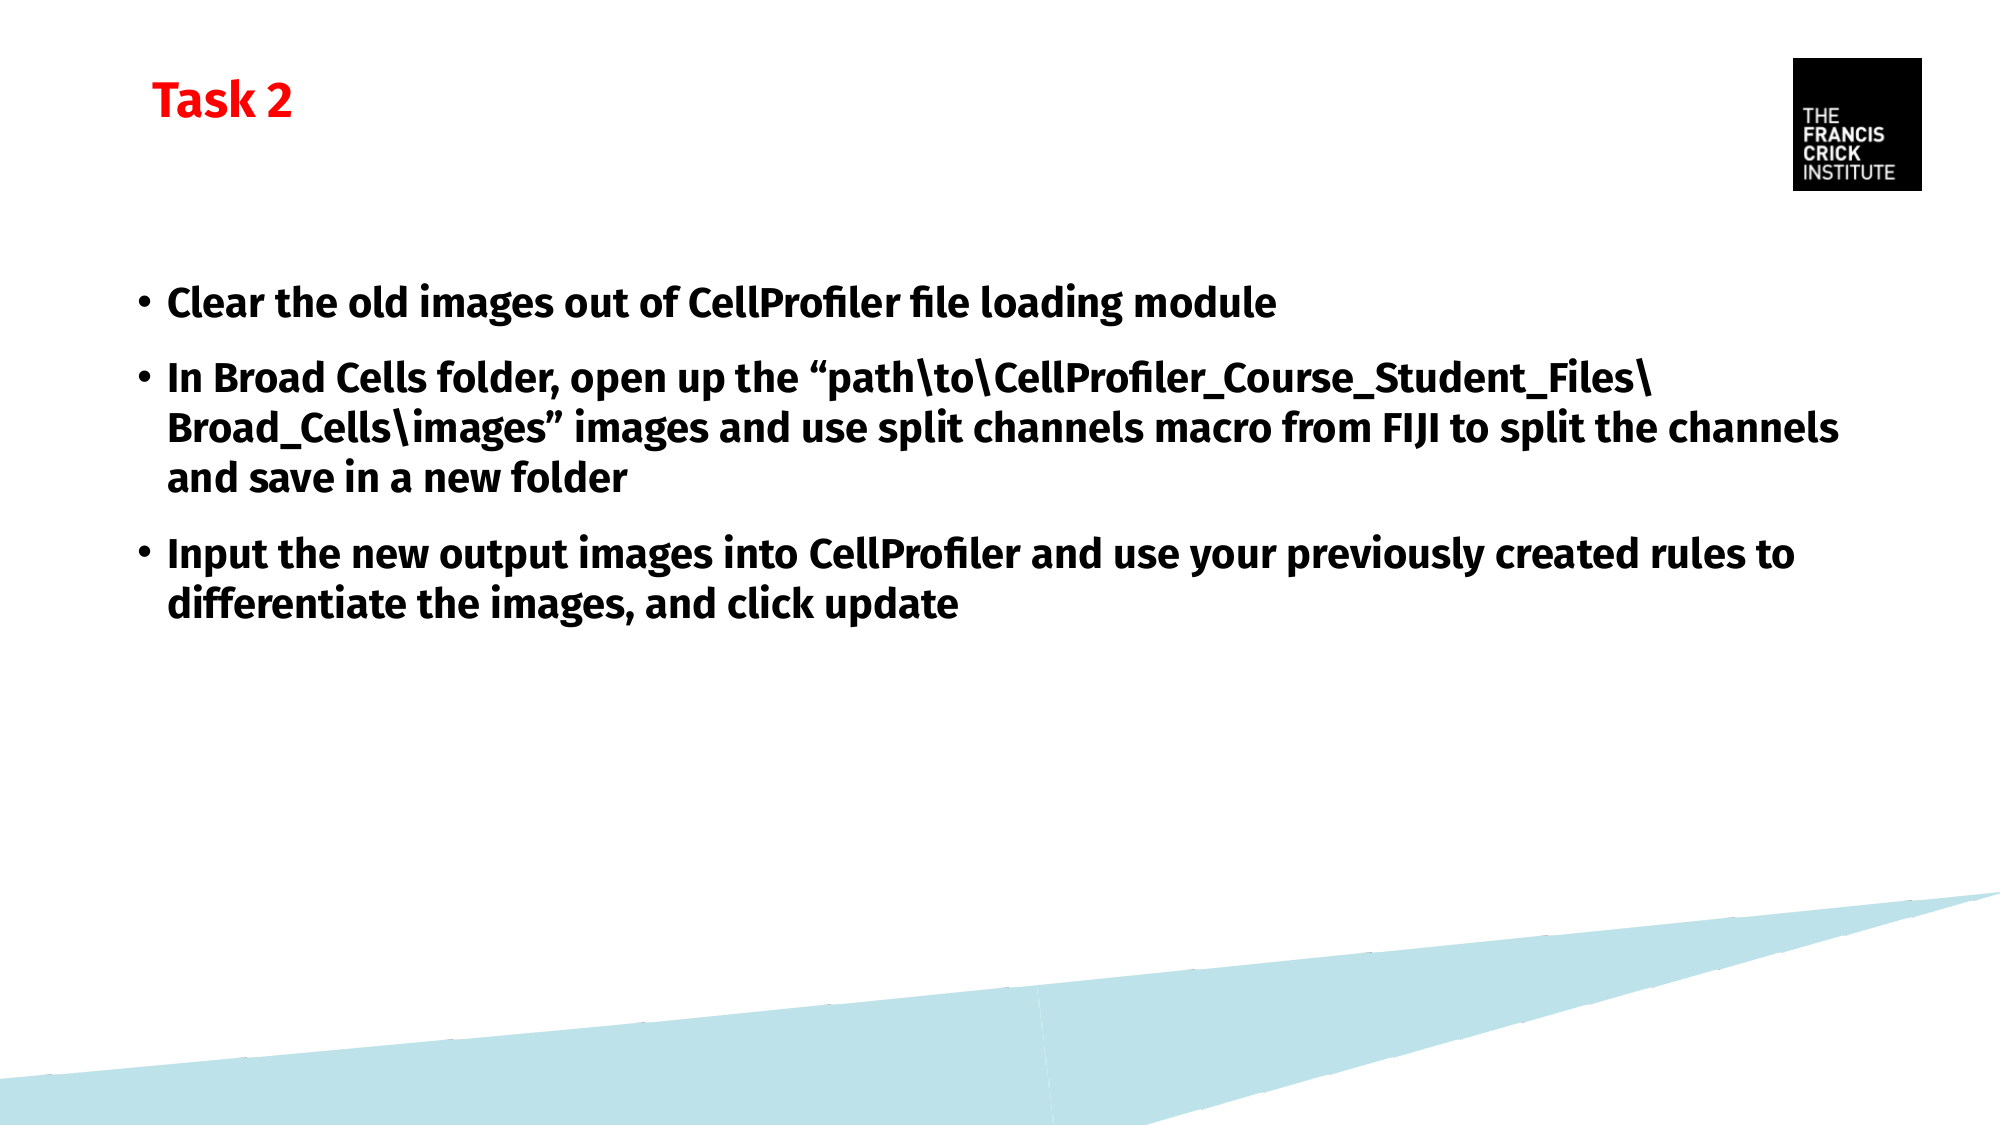

# Task 2

Clear the old images out of CellProfiler file loading module
In Broad Cells folder, open up the “path\to\CellProfiler_Course_Student_Files\Broad_Cells\images” images and use split channels macro from FIJI to split the channels and save in a new folder
Input the new output images into CellProfiler and use your previously created rules to differentiate the images, and click update